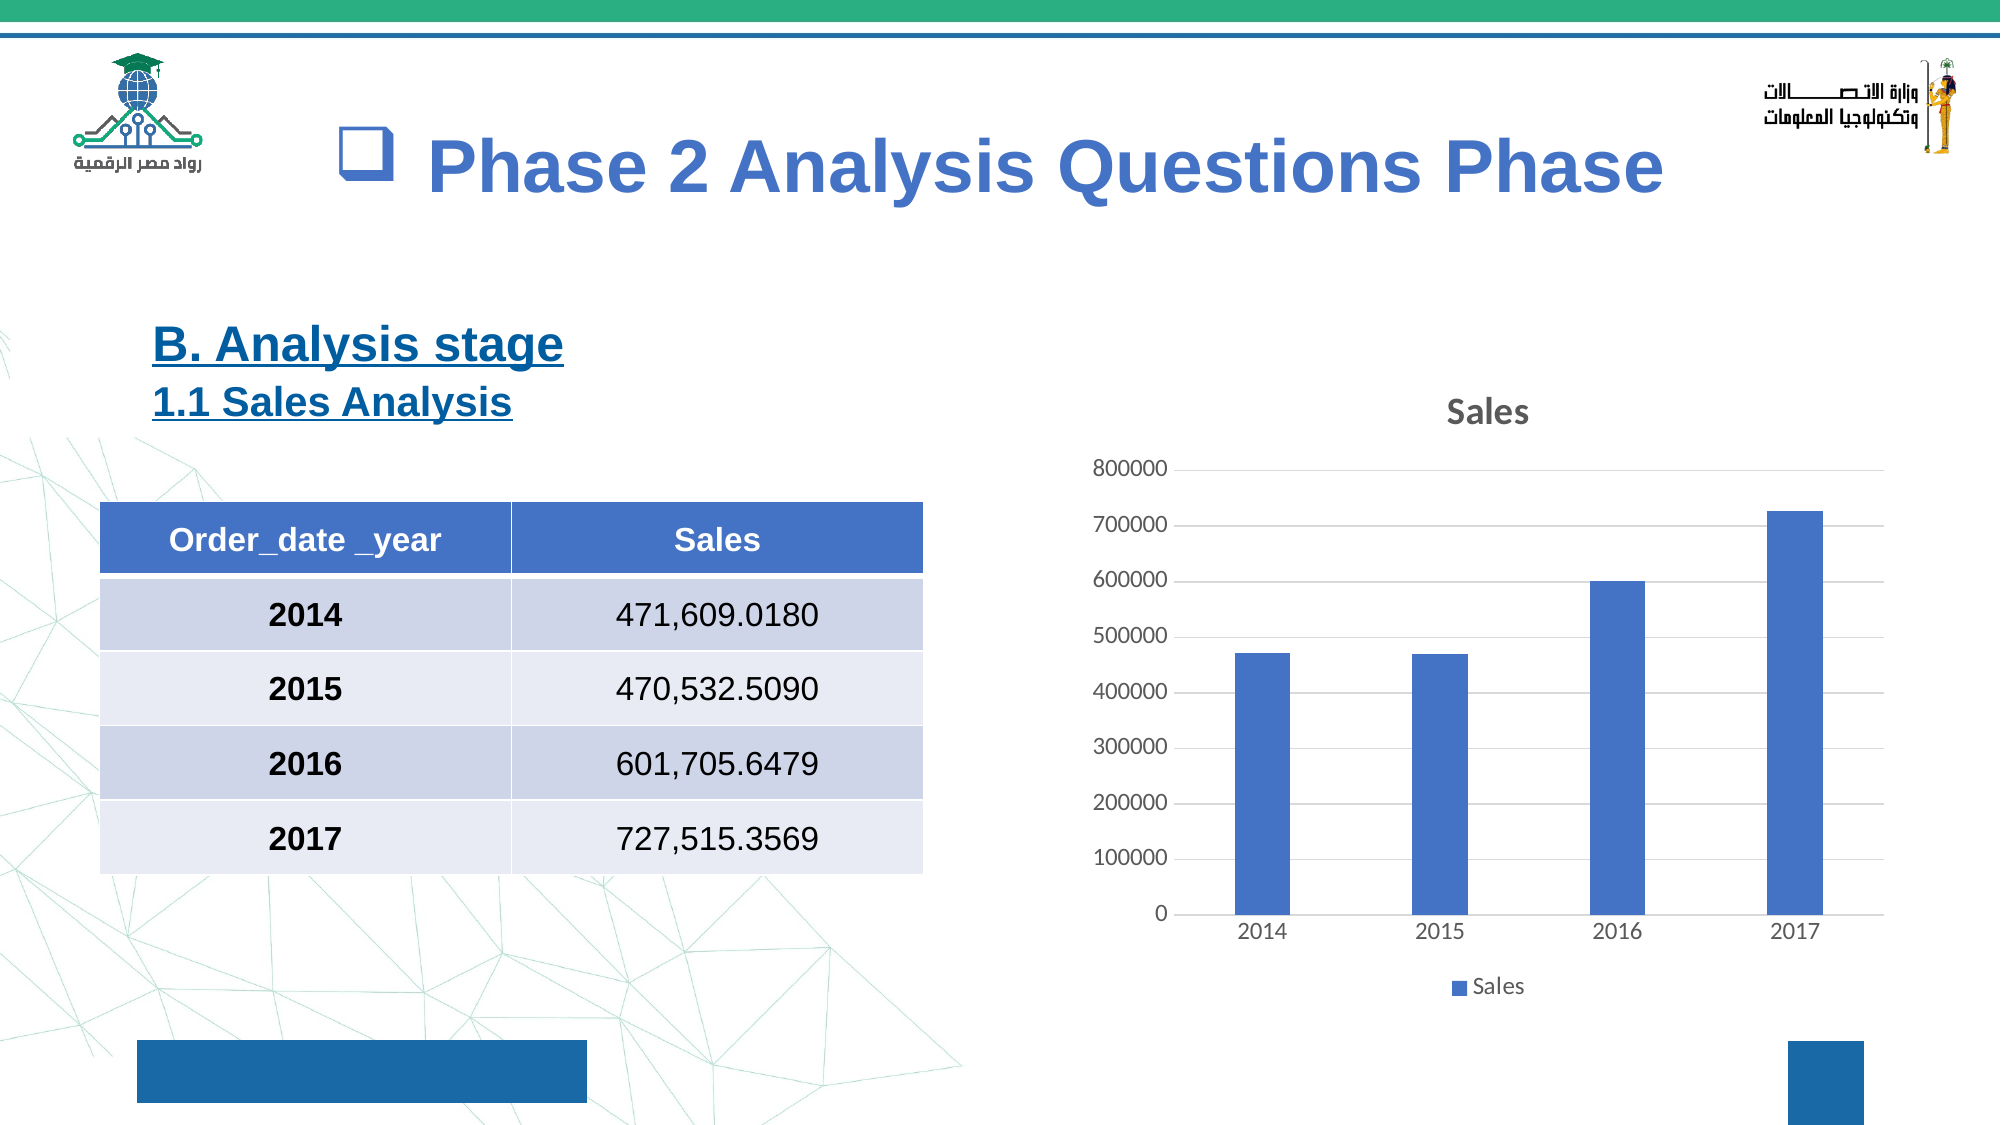

# Phase 2 Analysis Questions Phase
B. Analysis stage
1.1 Sales Analysis

### Chart:

| Category | Sales |
|---|---|
| 2014 | 471609.018 |
| 2015 | 470532.509 |
| 2016 | 601705.6479 |
| 2017 | 727515.3569 |
| Order\_date \_year | Sales |
| --- | --- |
| 2014 | 471,609.0180 |
| 2015 | 470,532.5090 |
| 2016 | 601,705.6479 |
| 2017 | 727,515.3569 |